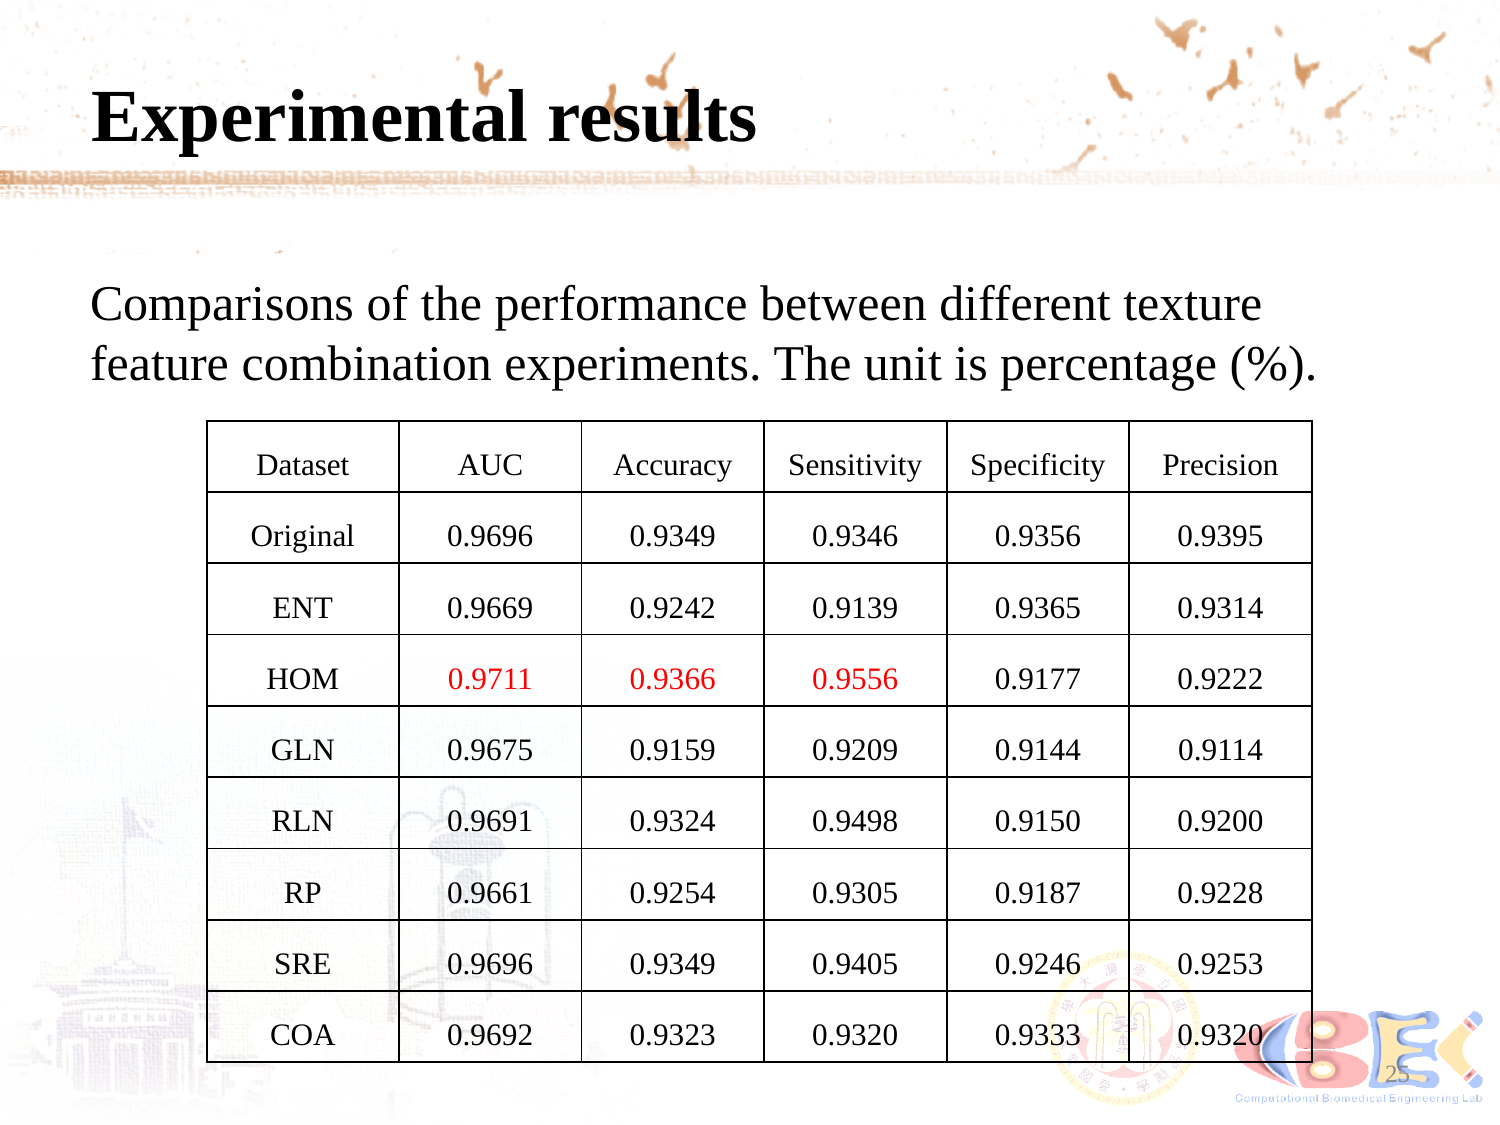

# Experimental results
Comparisons of the performance between different texture feature combination experiments. The unit is percentage (%).
| Dataset | AUC | Accuracy | Sensitivity | Specificity | Precision |
| --- | --- | --- | --- | --- | --- |
| Original | 0.9696 | 0.9349 | 0.9346 | 0.9356 | 0.9395 |
| ENT | 0.9669 | 0.9242 | 0.9139 | 0.9365 | 0.9314 |
| HOM | 0.9711 | 0.9366 | 0.9556 | 0.9177 | 0.9222 |
| GLN | 0.9675 | 0.9159 | 0.9209 | 0.9144 | 0.9114 |
| RLN | 0.9691 | 0.9324 | 0.9498 | 0.9150 | 0.9200 |
| RP | 0.9661 | 0.9254 | 0.9305 | 0.9187 | 0.9228 |
| SRE | 0.9696 | 0.9349 | 0.9405 | 0.9246 | 0.9253 |
| COA | 0.9692 | 0.9323 | 0.9320 | 0.9333 | 0.9320 |
25